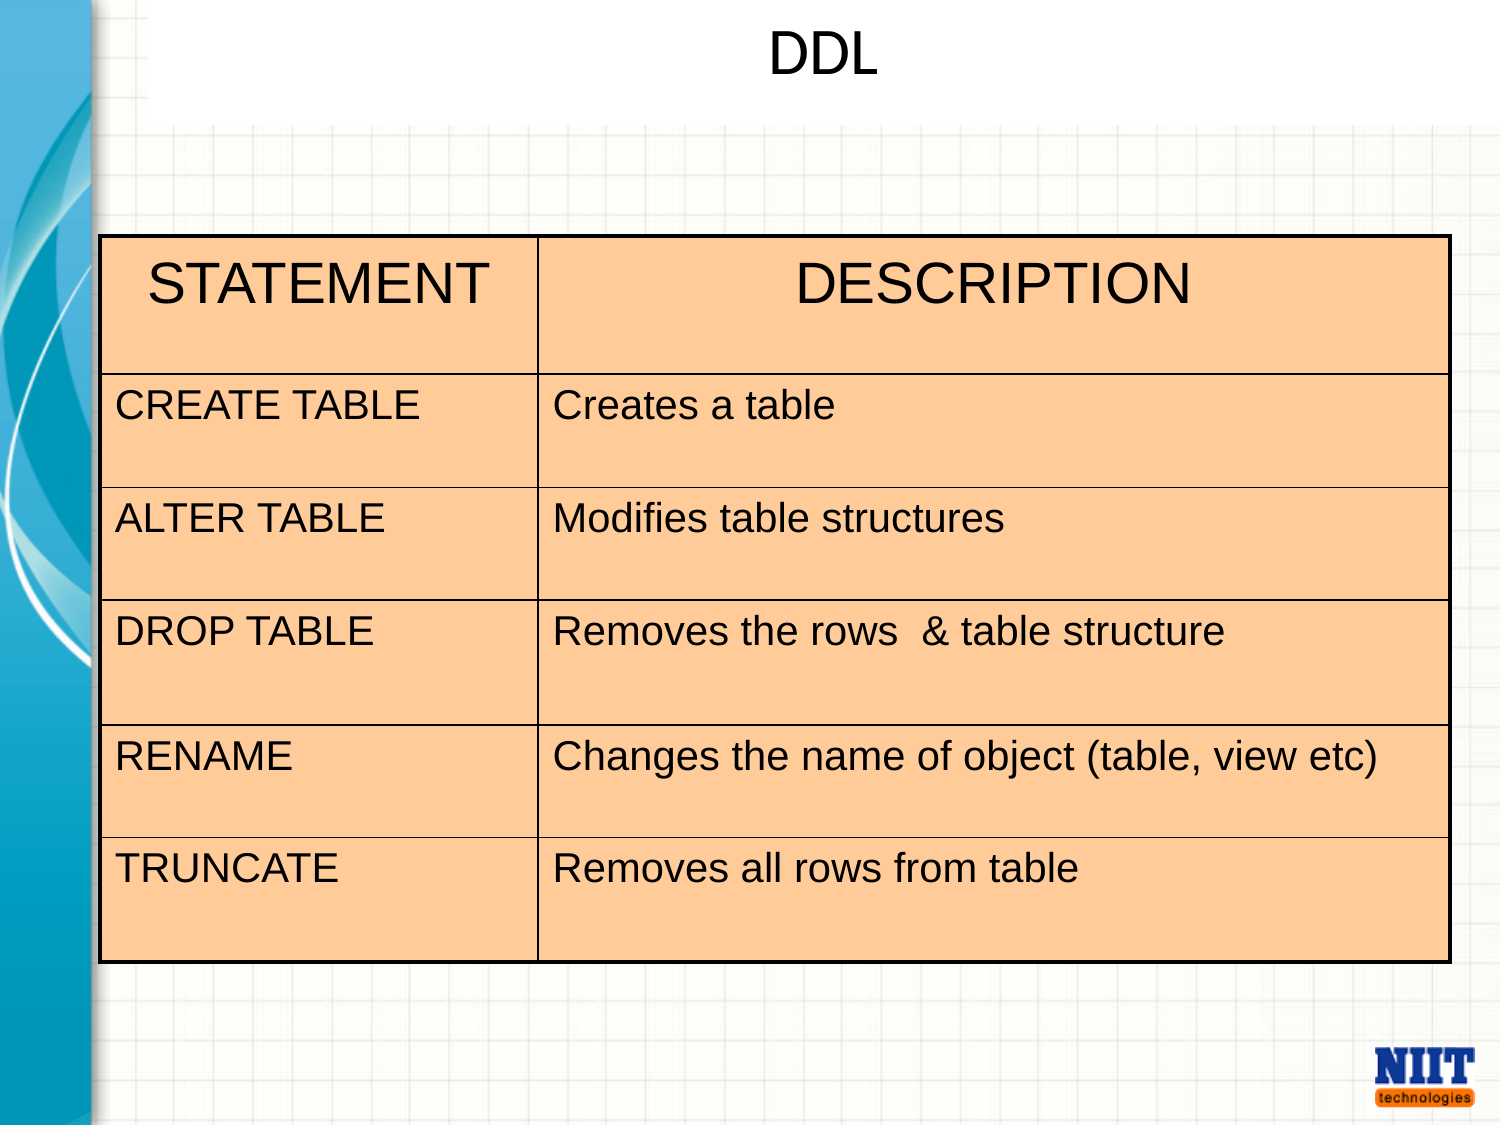

DDL
| STATEMENT | DESCRIPTION |
| --- | --- |
| CREATE TABLE | Creates a table |
| ALTER TABLE | Modifies table structures |
| DROP TABLE | Removes the rows & table structure |
| RENAME | Changes the name of object (table, view etc) |
| TRUNCATE | Removes all rows from table |